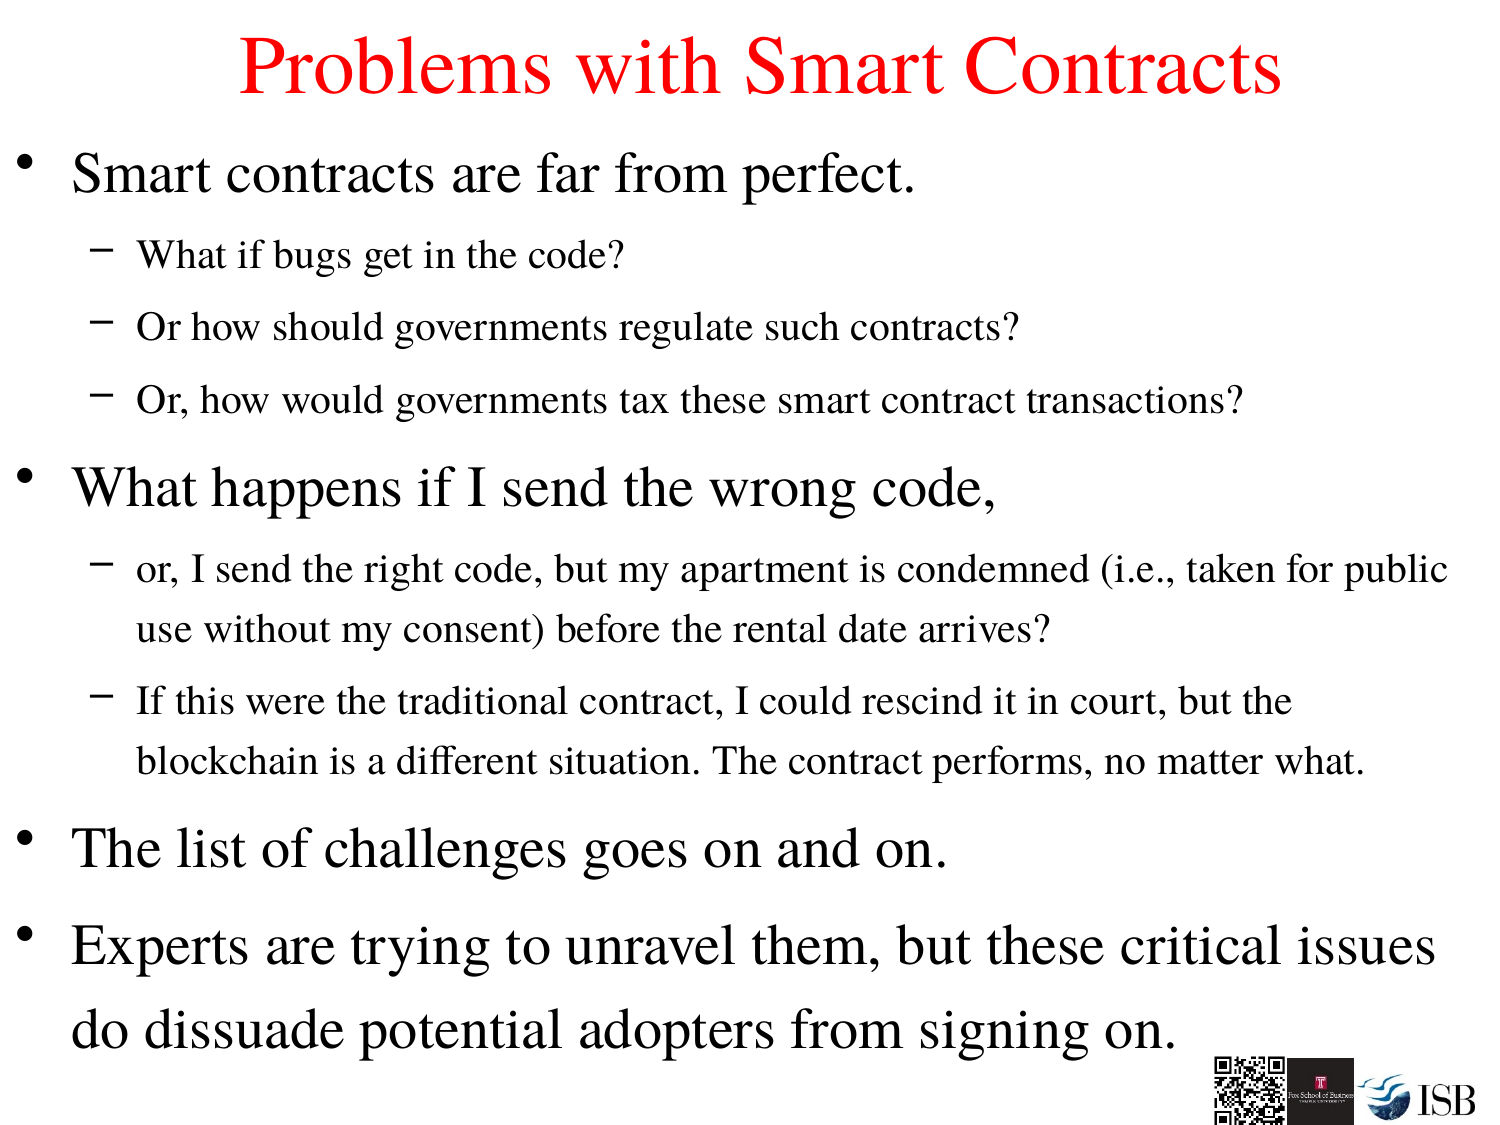

# Problems with Smart Contracts
Smart contracts are far from perfect.
What if bugs get in the code?
Or how should governments regulate such contracts?
Or, how would governments tax these smart contract transactions?
What happens if I send the wrong code,
or, I send the right code, but my apartment is condemned (i.e., taken for public use without my consent) before the rental date arrives?
If this were the traditional contract, I could rescind it in court, but the blockchain is a different situation. The contract performs, no matter what.
The list of challenges goes on and on.
Experts are trying to unravel them, but these critical issues do dissuade potential adopters from signing on.